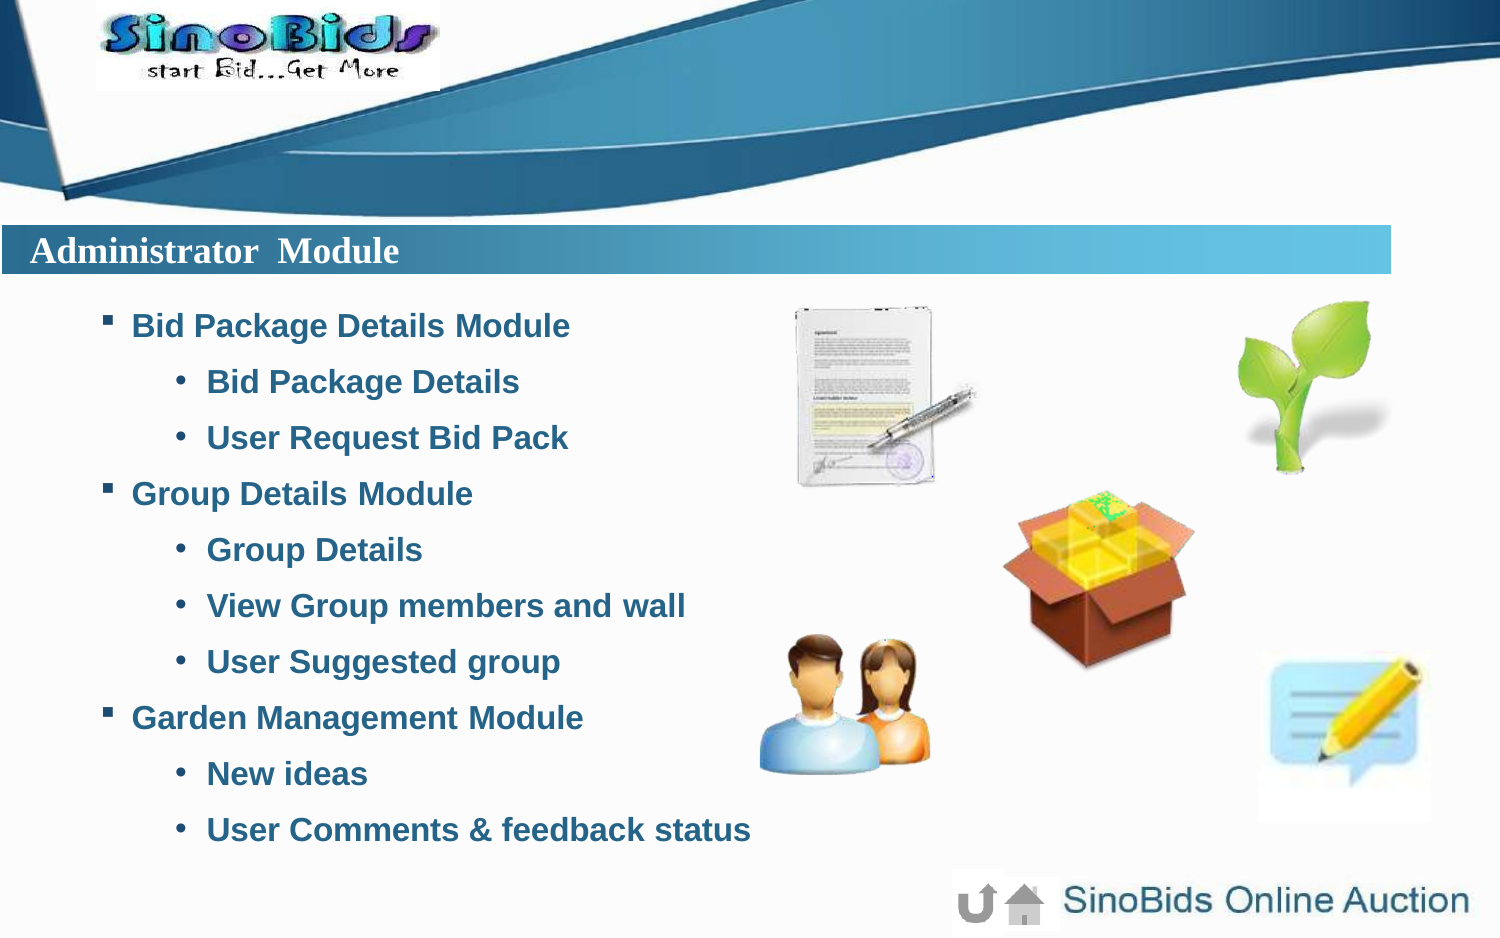

# Administrator Module
Bid Package Details Module
Bid Package Details
User Request Bid Pack
Group Details Module
Group Details
View Group members and wall
User Suggested group
Garden Management Module
New ideas
User Comments & feedback status